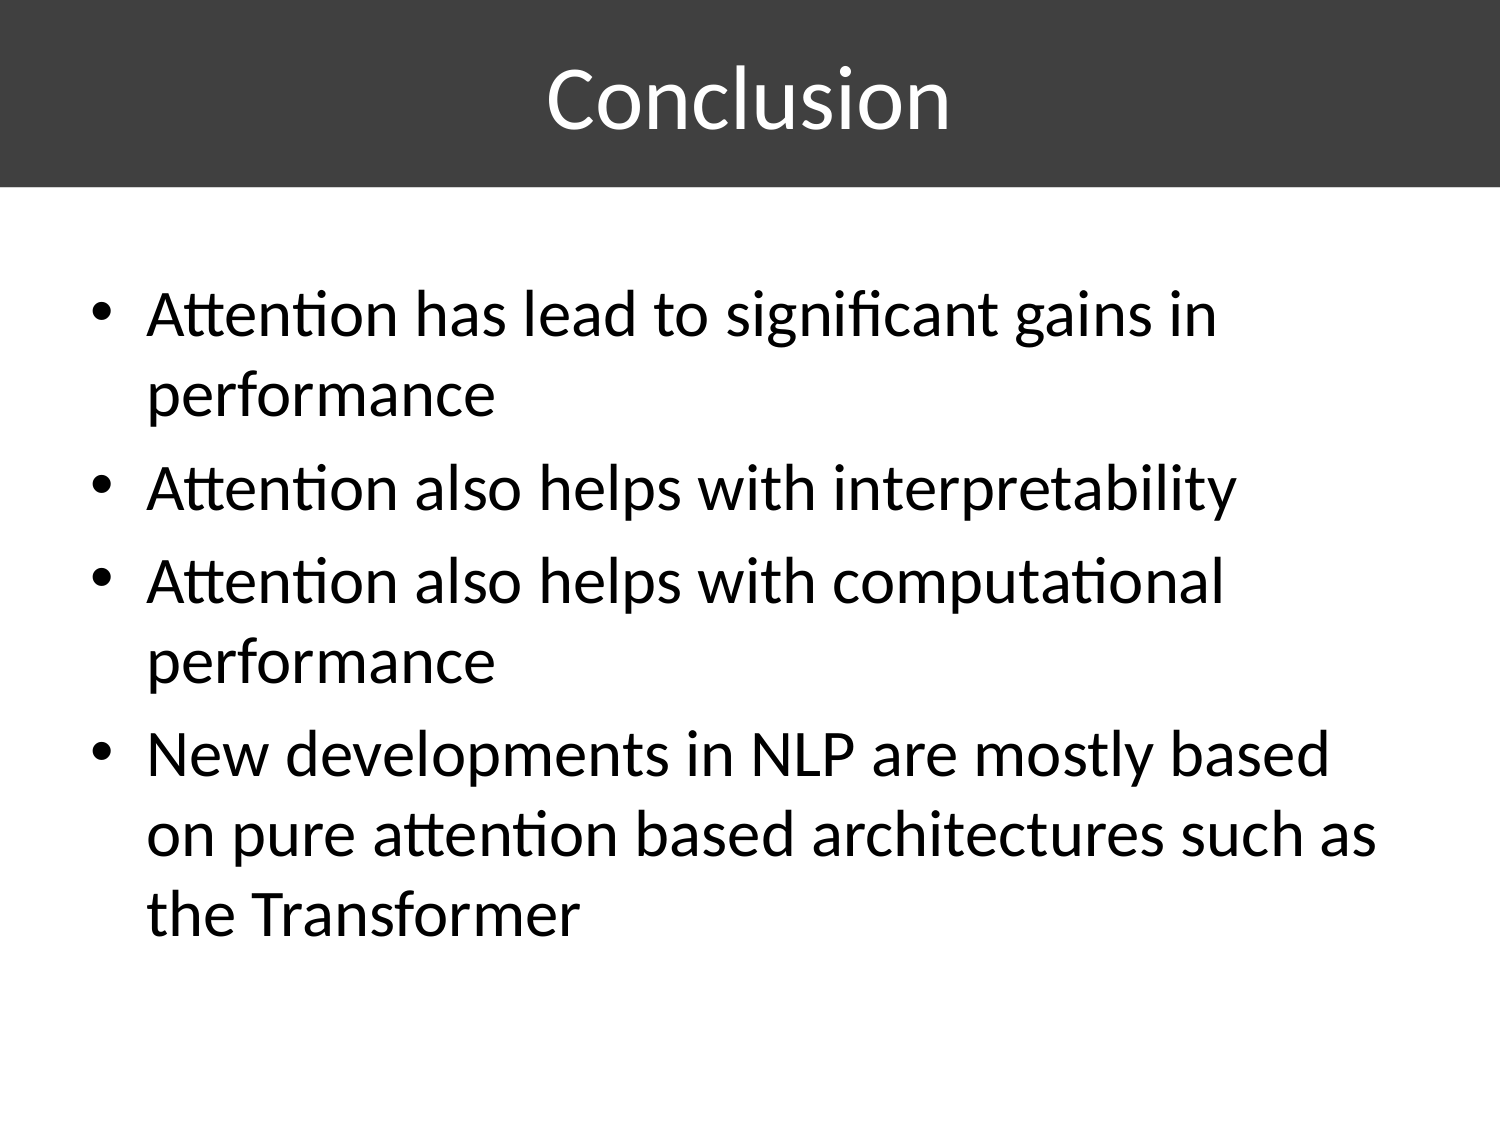

# Conclusion
Attention has lead to significant gains in performance
Attention also helps with interpretability
Attention also helps with computational performance
New developments in NLP are mostly based on pure attention based architectures such as the Transformer